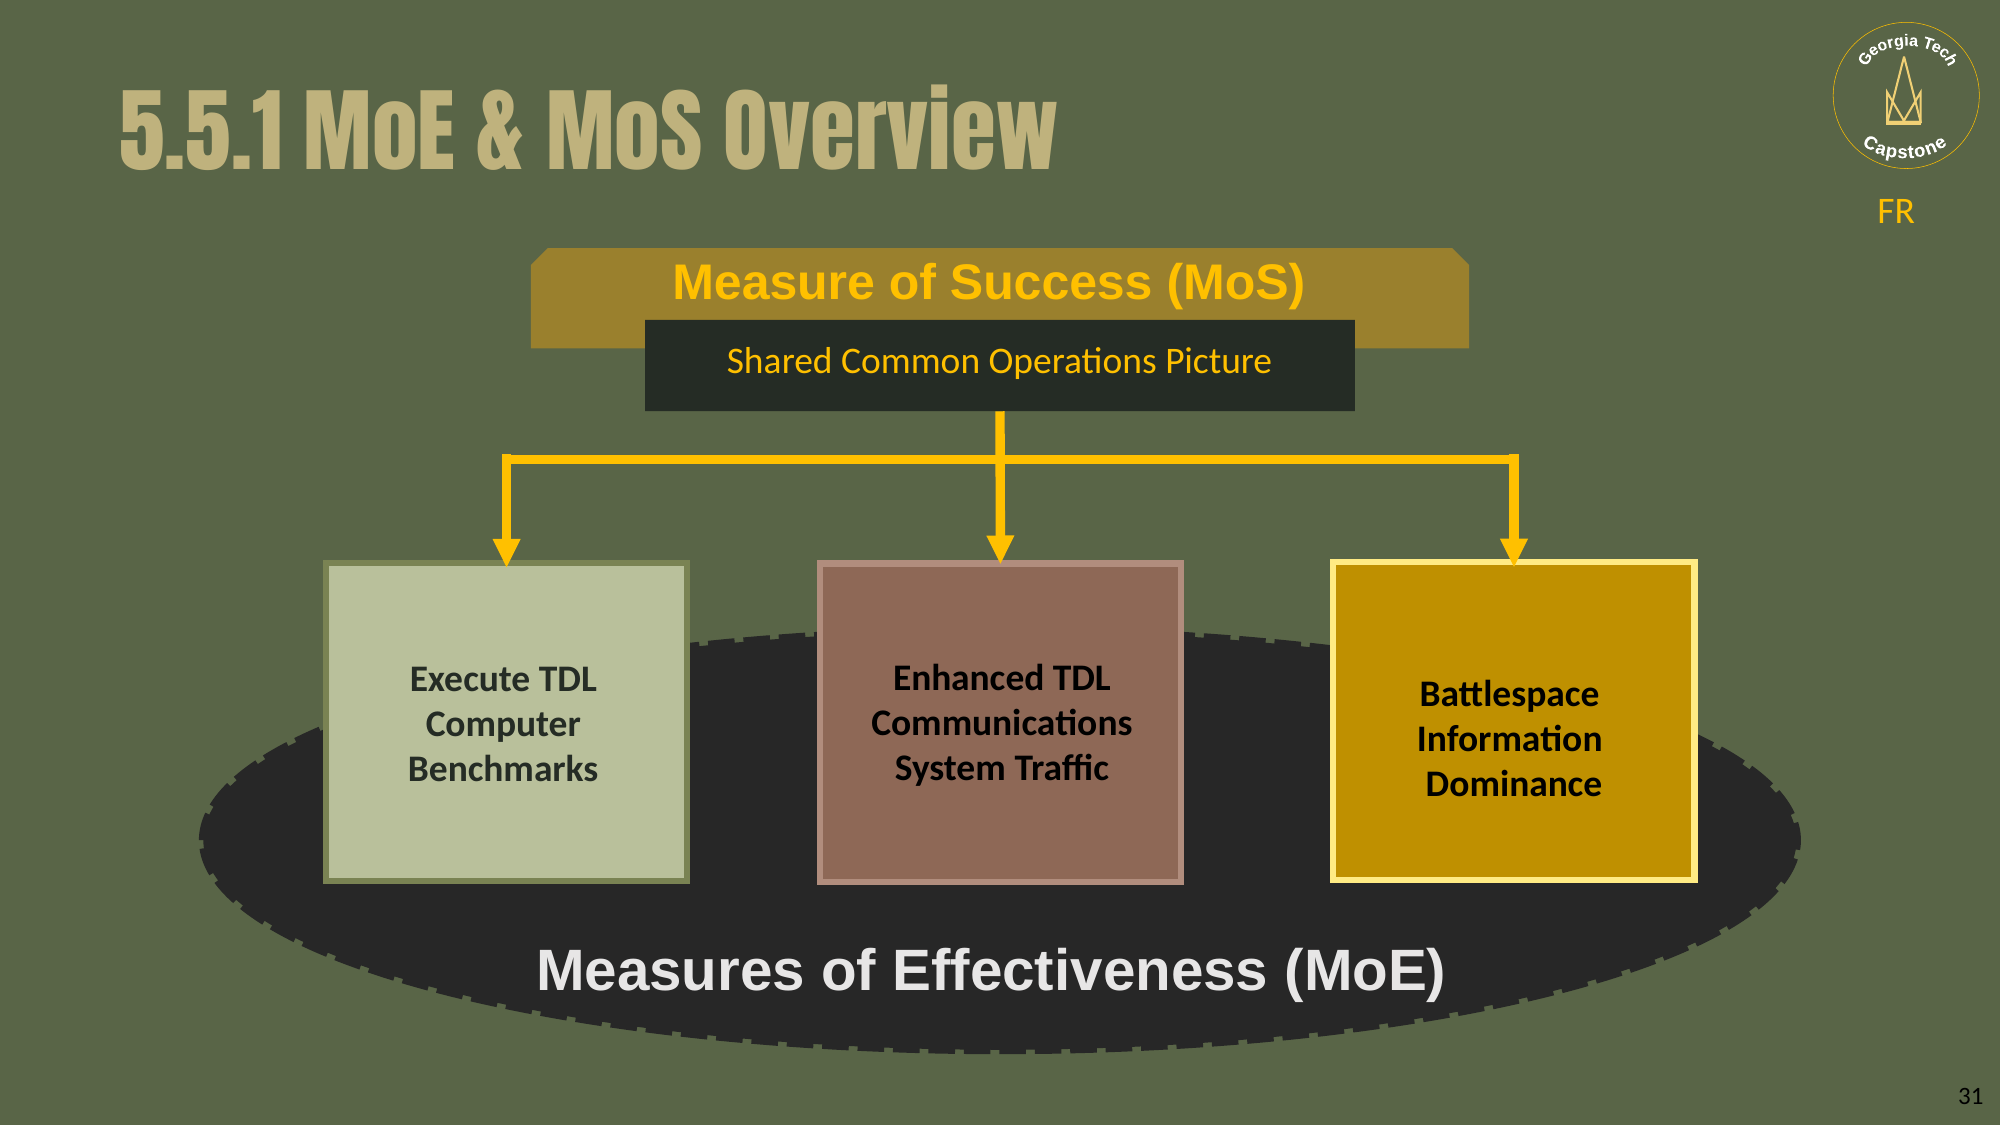

# 5.5.1 MoE & MoS Overview
FR
Measure of Success (MoS)

Shared Common Operations Picture

Enhanced TDL
Communications
System Traffic
Execute TDL
Computer
Benchmarks
Battlespace
Information
Dominance
Measures of Effectiveness (MoE)
31